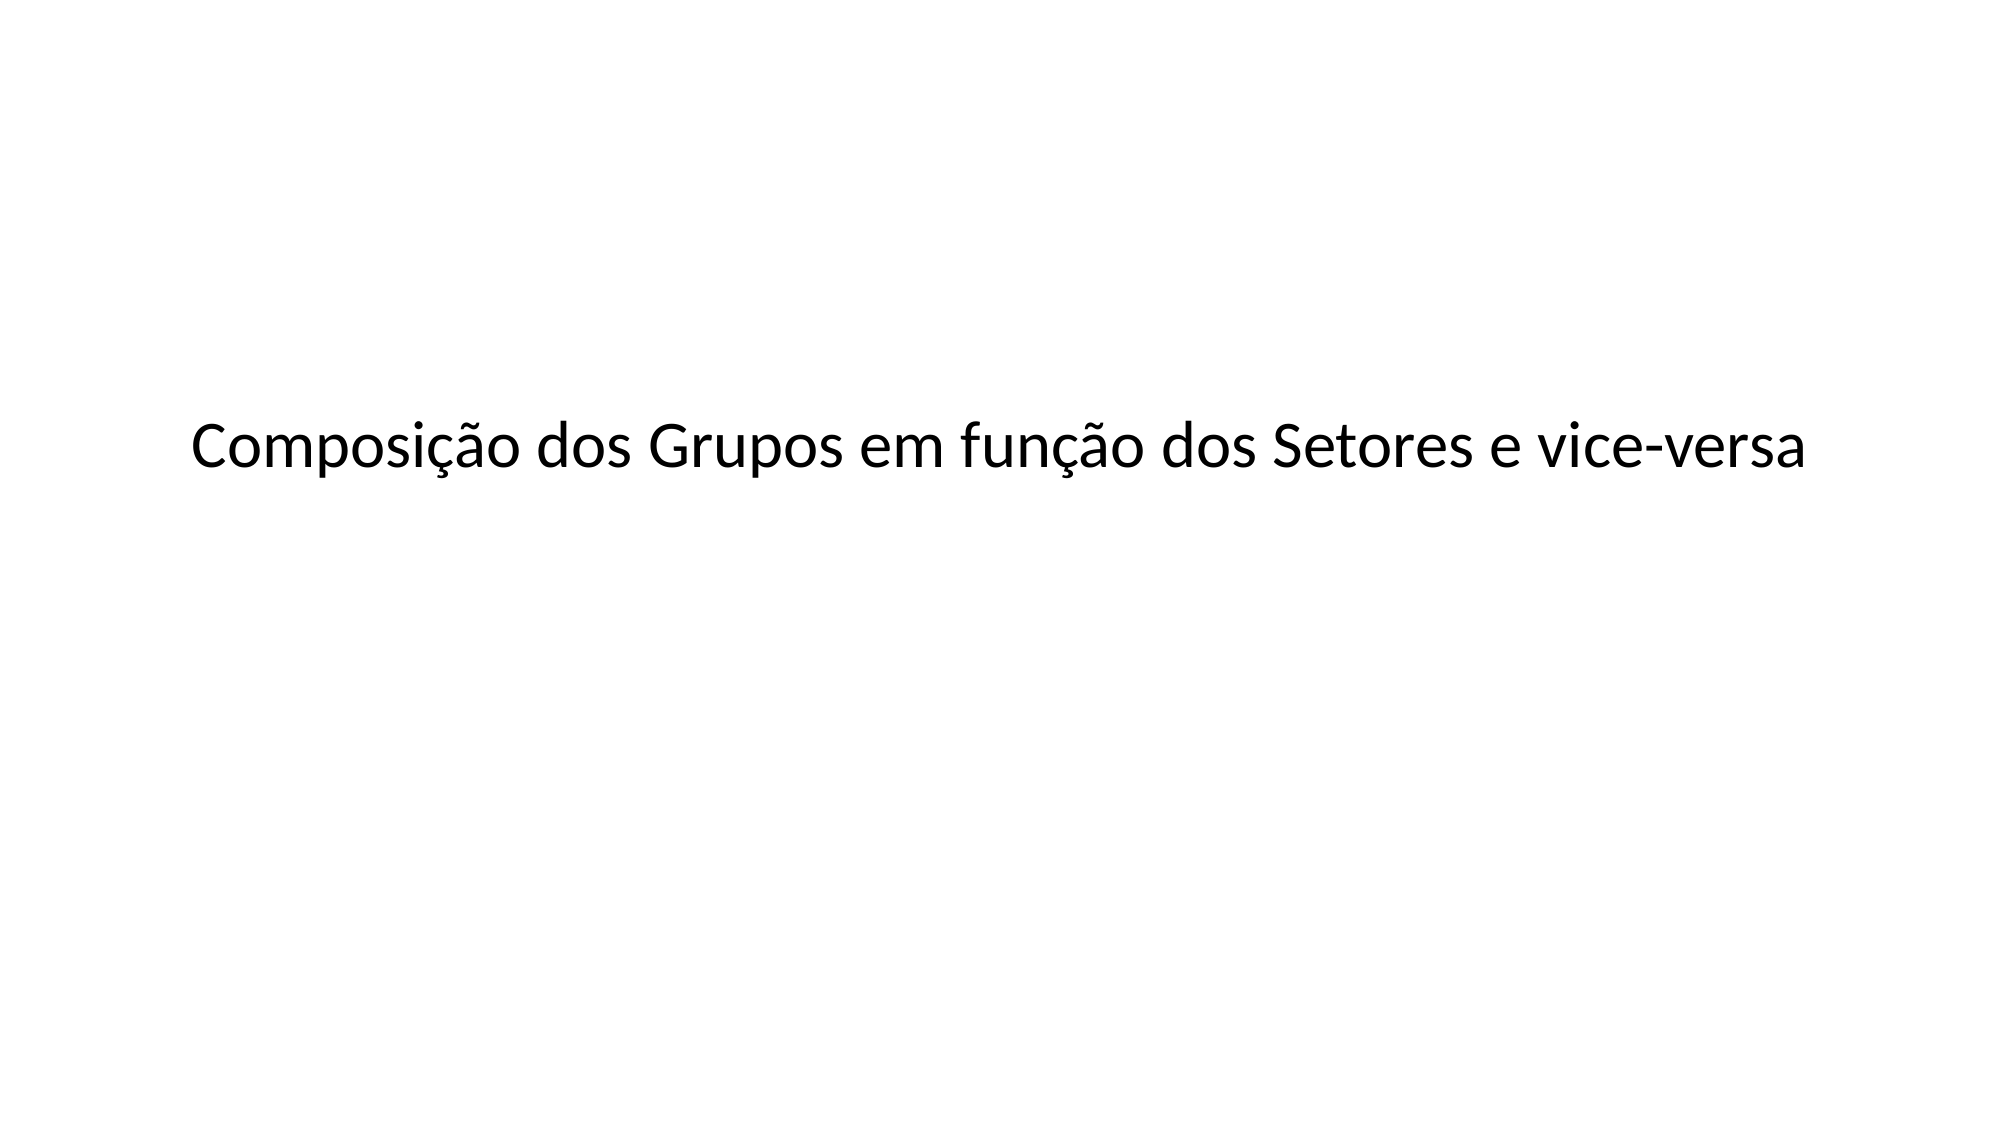

Composição dos Grupos em função dos Setores e vice-versa